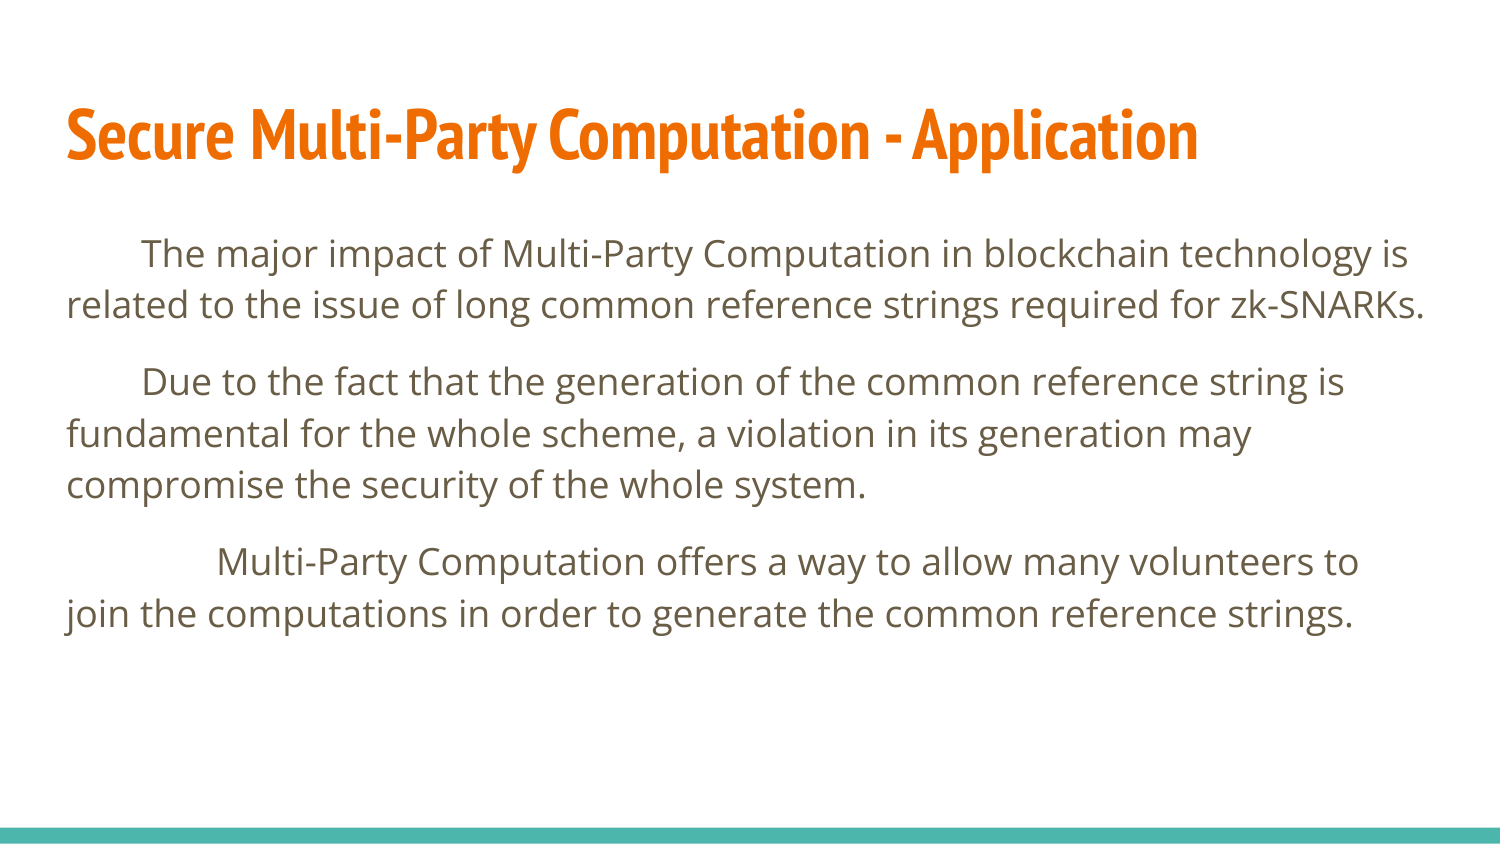

# Secure Multi-Party Computation - Application
The major impact of Multi-Party Computation in blockchain technology is related to the issue of long common reference strings required for zk-SNARKs.
Due to the fact that the generation of the common reference string is fundamental for the whole scheme, a violation in its generation may compromise the security of the whole system.
	Multi-Party Computation offers a way to allow many volunteers to join the computations in order to generate the common reference strings.